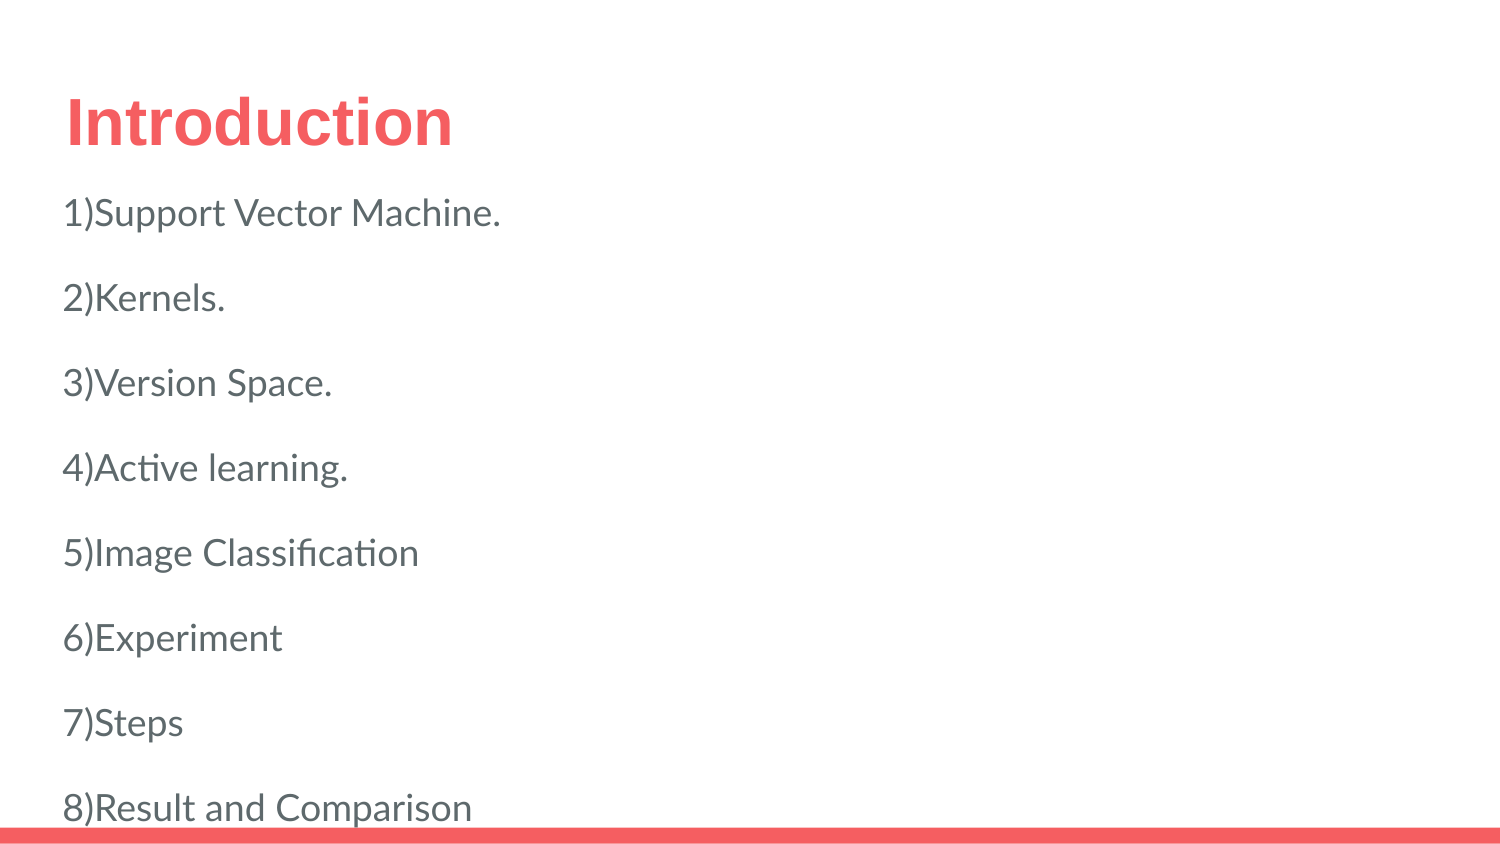

# Introduction
1)Support Vector Machine.
2)Kernels.
3)Version Space.
4)Active learning.
5)Image Classification
6)Experiment
7)Steps
8)Result and Comparison